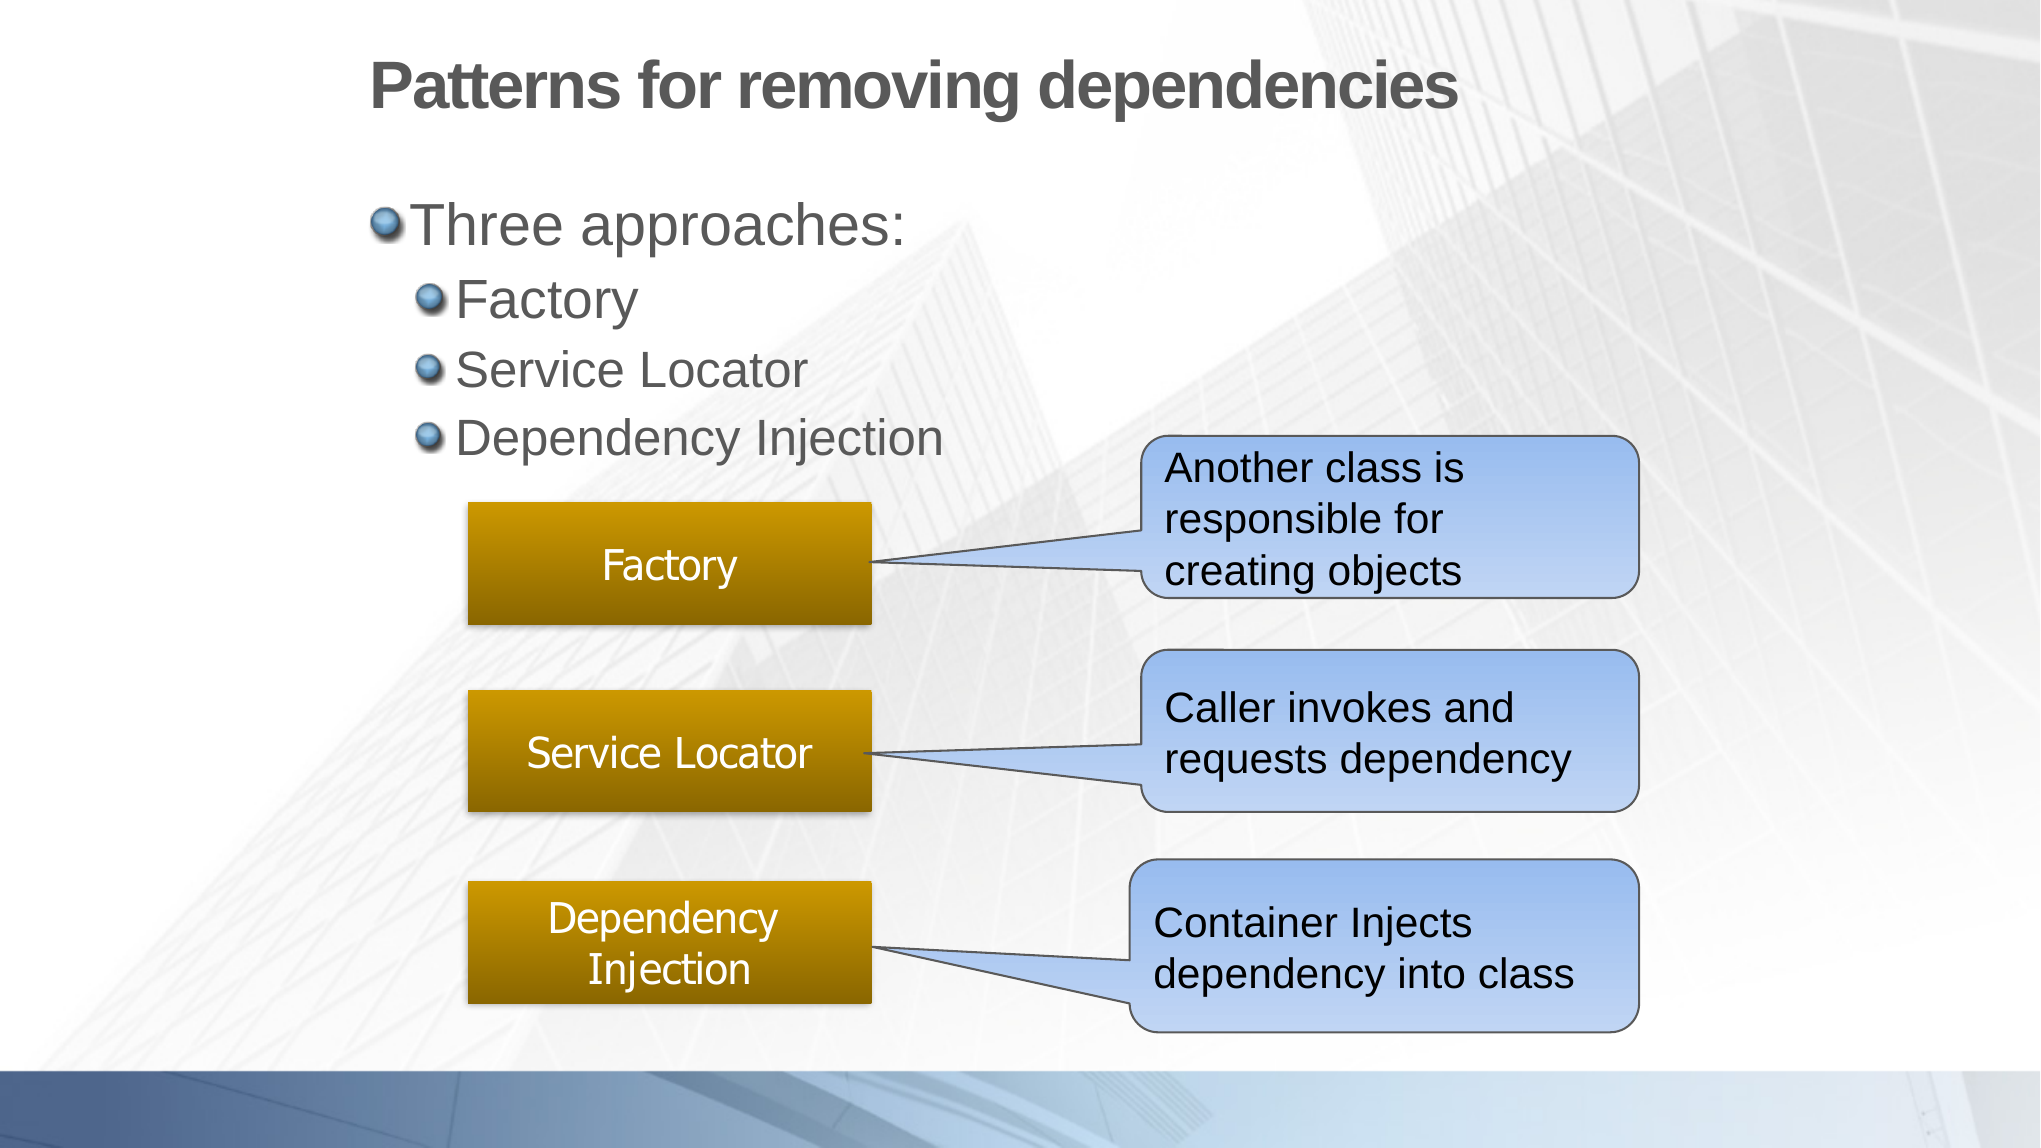

# Patterns for removing dependencies
Three approaches:
Factory
Service Locator
Dependency Injection
Another class is
responsible for
creating objects
Factory
Caller invokes and
requests dependency
Service Locator
Container Injects
dependency into class
Dependency
Injection